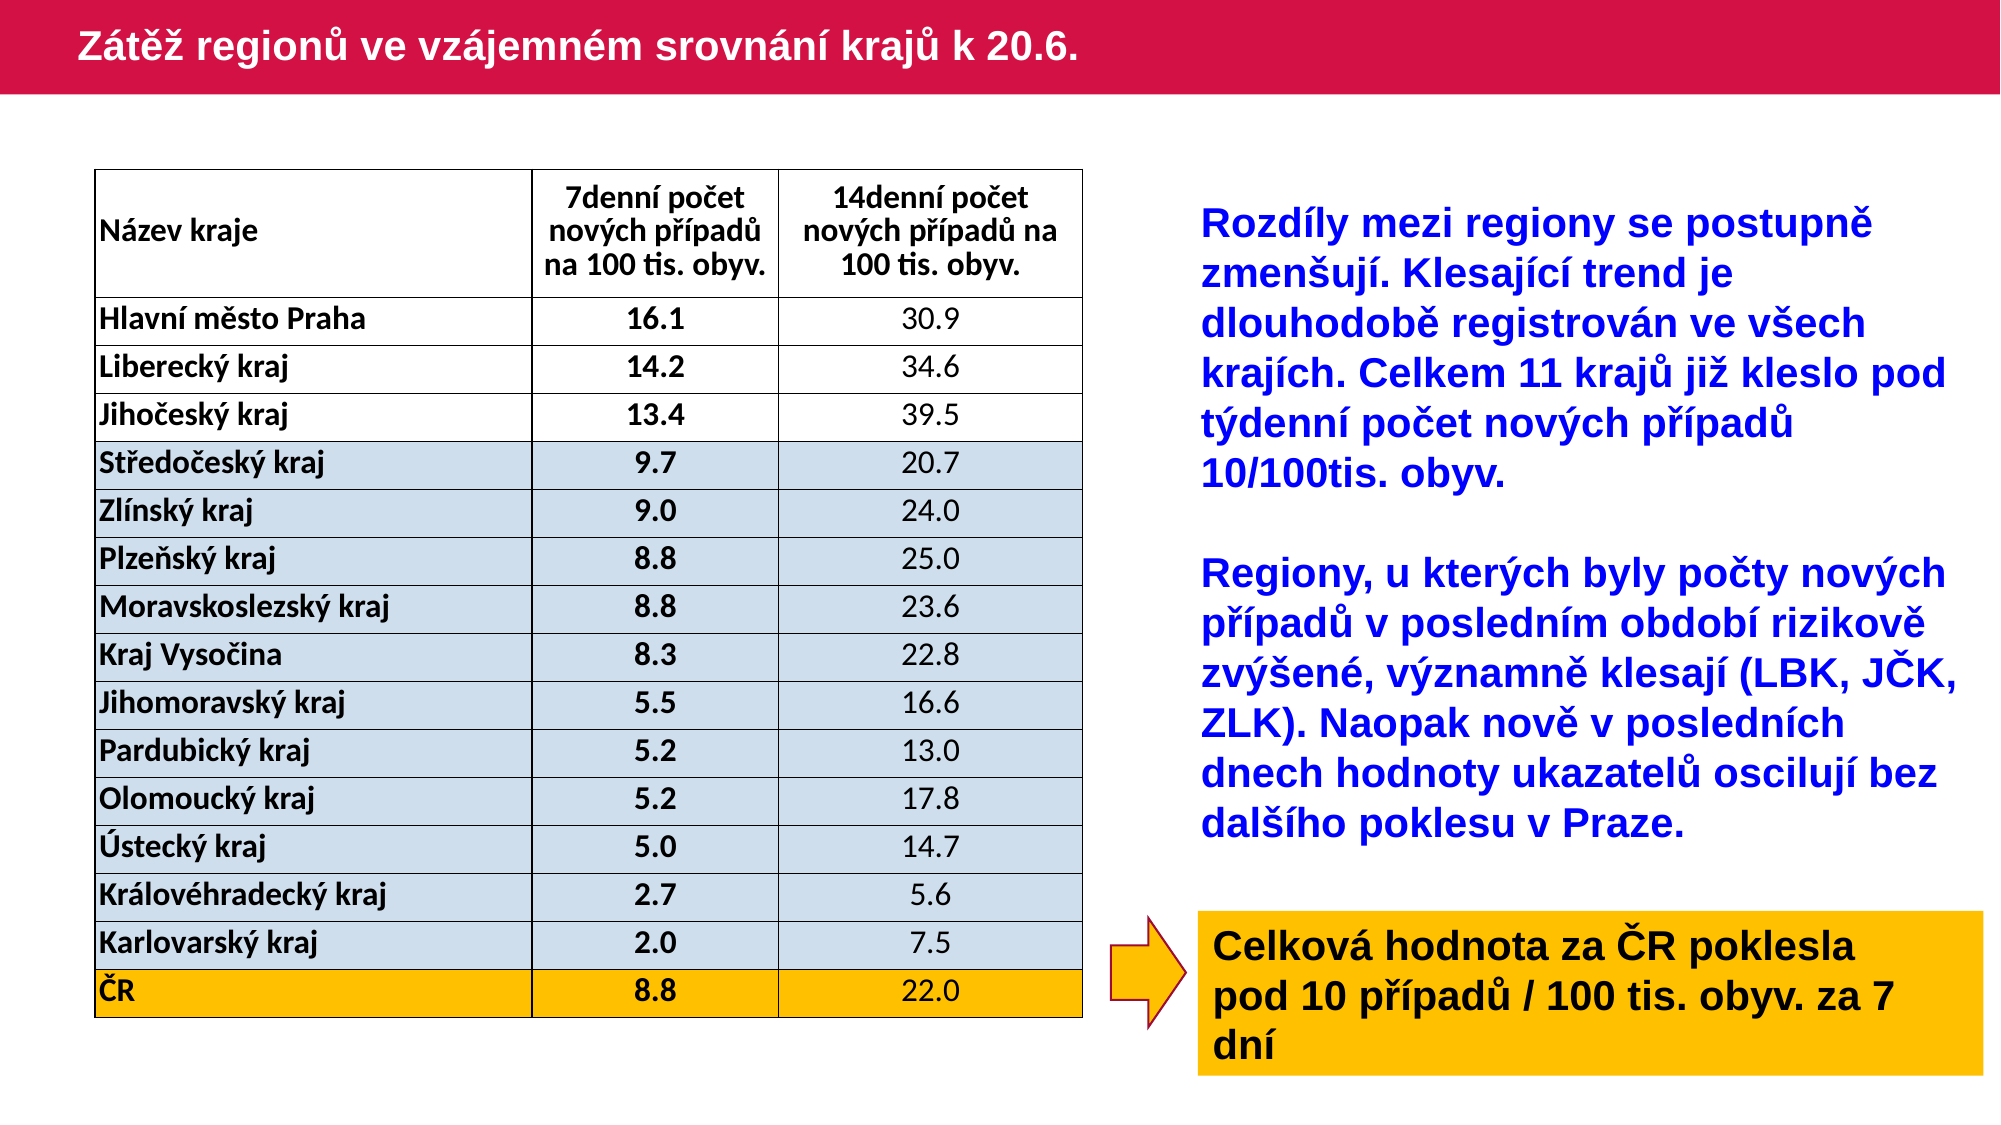

# Zátěž regionů ve vzájemném srovnání krajů k 20.6.
| Název kraje | 7denní počet nových případů na 100 tis. obyv. | 14denní počet nových případů na 100 tis. obyv. |
| --- | --- | --- |
| Hlavní město Praha | 16.1 | 30.9 |
| Liberecký kraj | 14.2 | 34.6 |
| Jihočeský kraj | 13.4 | 39.5 |
| Středočeský kraj | 9.7 | 20.7 |
| Zlínský kraj | 9.0 | 24.0 |
| Plzeňský kraj | 8.8 | 25.0 |
| Moravskoslezský kraj | 8.8 | 23.6 |
| Kraj Vysočina | 8.3 | 22.8 |
| Jihomoravský kraj | 5.5 | 16.6 |
| Pardubický kraj | 5.2 | 13.0 |
| Olomoucký kraj | 5.2 | 17.8 |
| Ústecký kraj | 5.0 | 14.7 |
| Královéhradecký kraj | 2.7 | 5.6 |
| Karlovarský kraj | 2.0 | 7.5 |
| ČR | 8.8 | 22.0 |
Rozdíly mezi regiony se postupně zmenšují. Klesající trend je dlouhodobě registrován ve všech krajích. Celkem 11 krajů již kleslo pod týdenní počet nových případů 10/100tis. obyv.

Regiony, u kterých byly počty nových případů v posledním období rizikově zvýšené, významně klesají (LBK, JČK, ZLK). Naopak nově v posledních dnech hodnoty ukazatelů oscilují bez dalšího poklesu v Praze.
Celková hodnota za ČR poklesla
pod 10 případů / 100 tis. obyv. za 7 dní